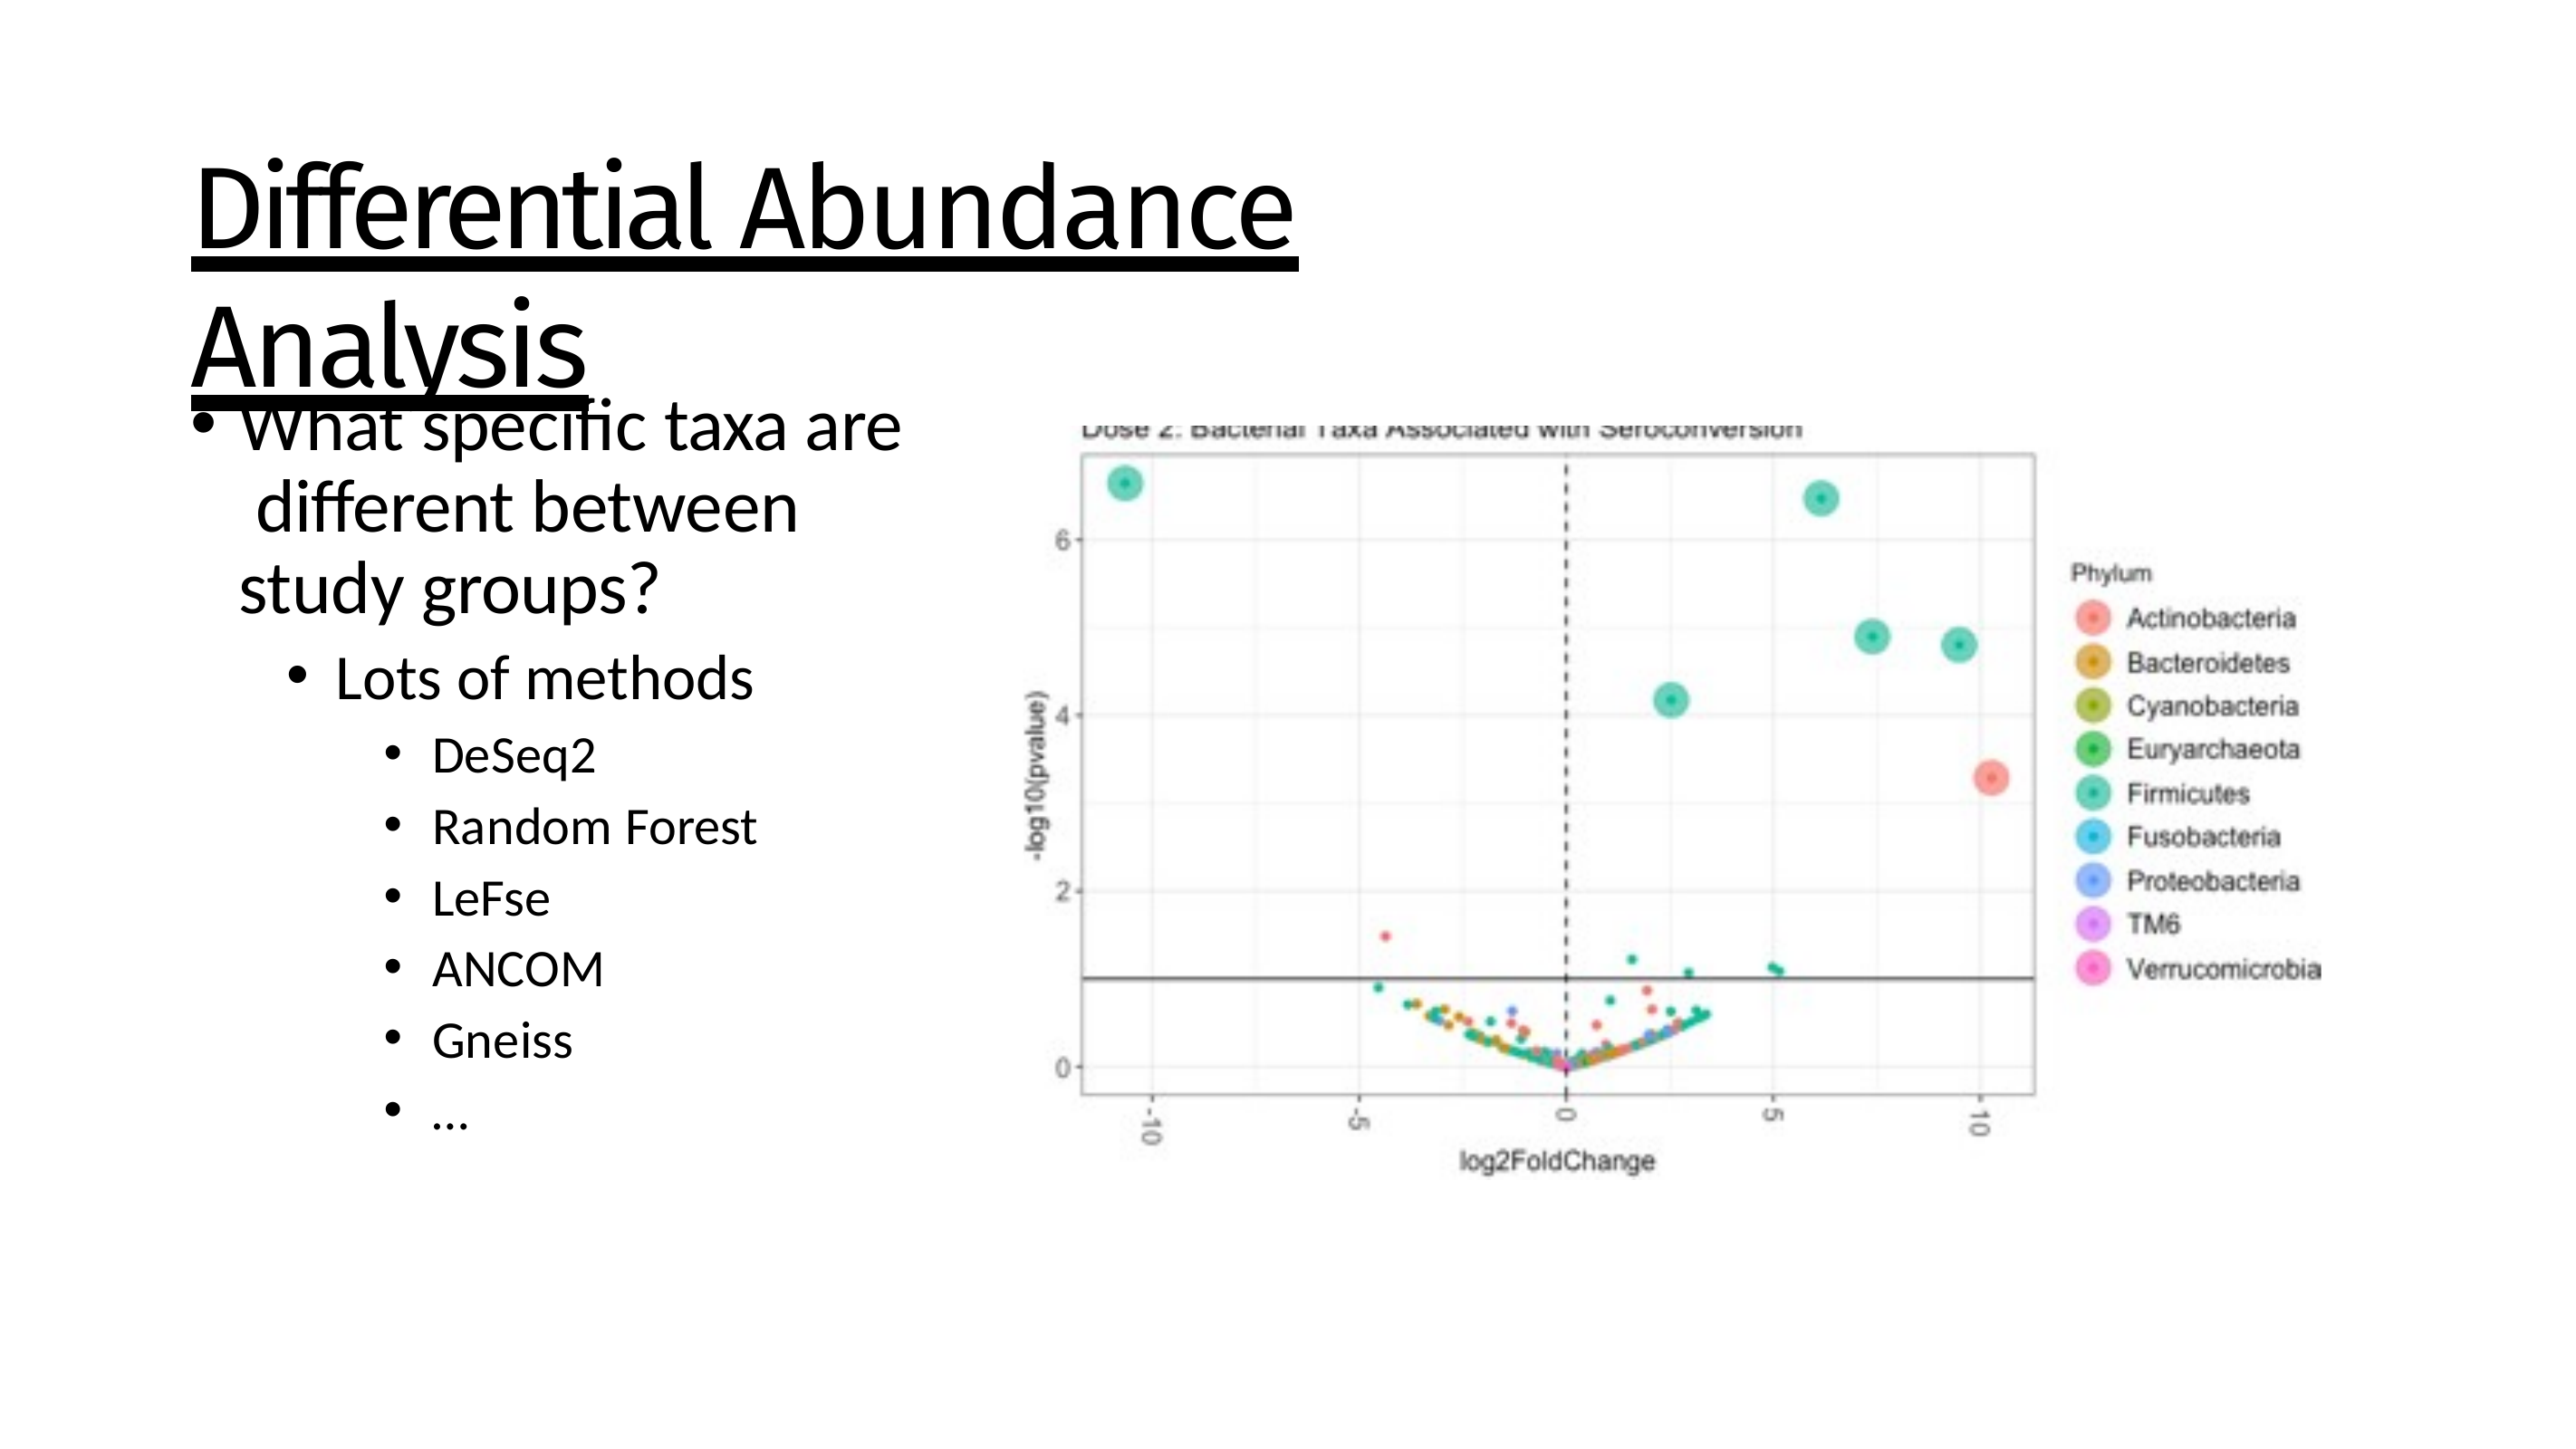

# Differential Abundance Analysis
What specific taxa are  different between  study groups?
Lots of methods
DeSeq2
Random Forest
LeFse
ANCOM
Gneiss
…